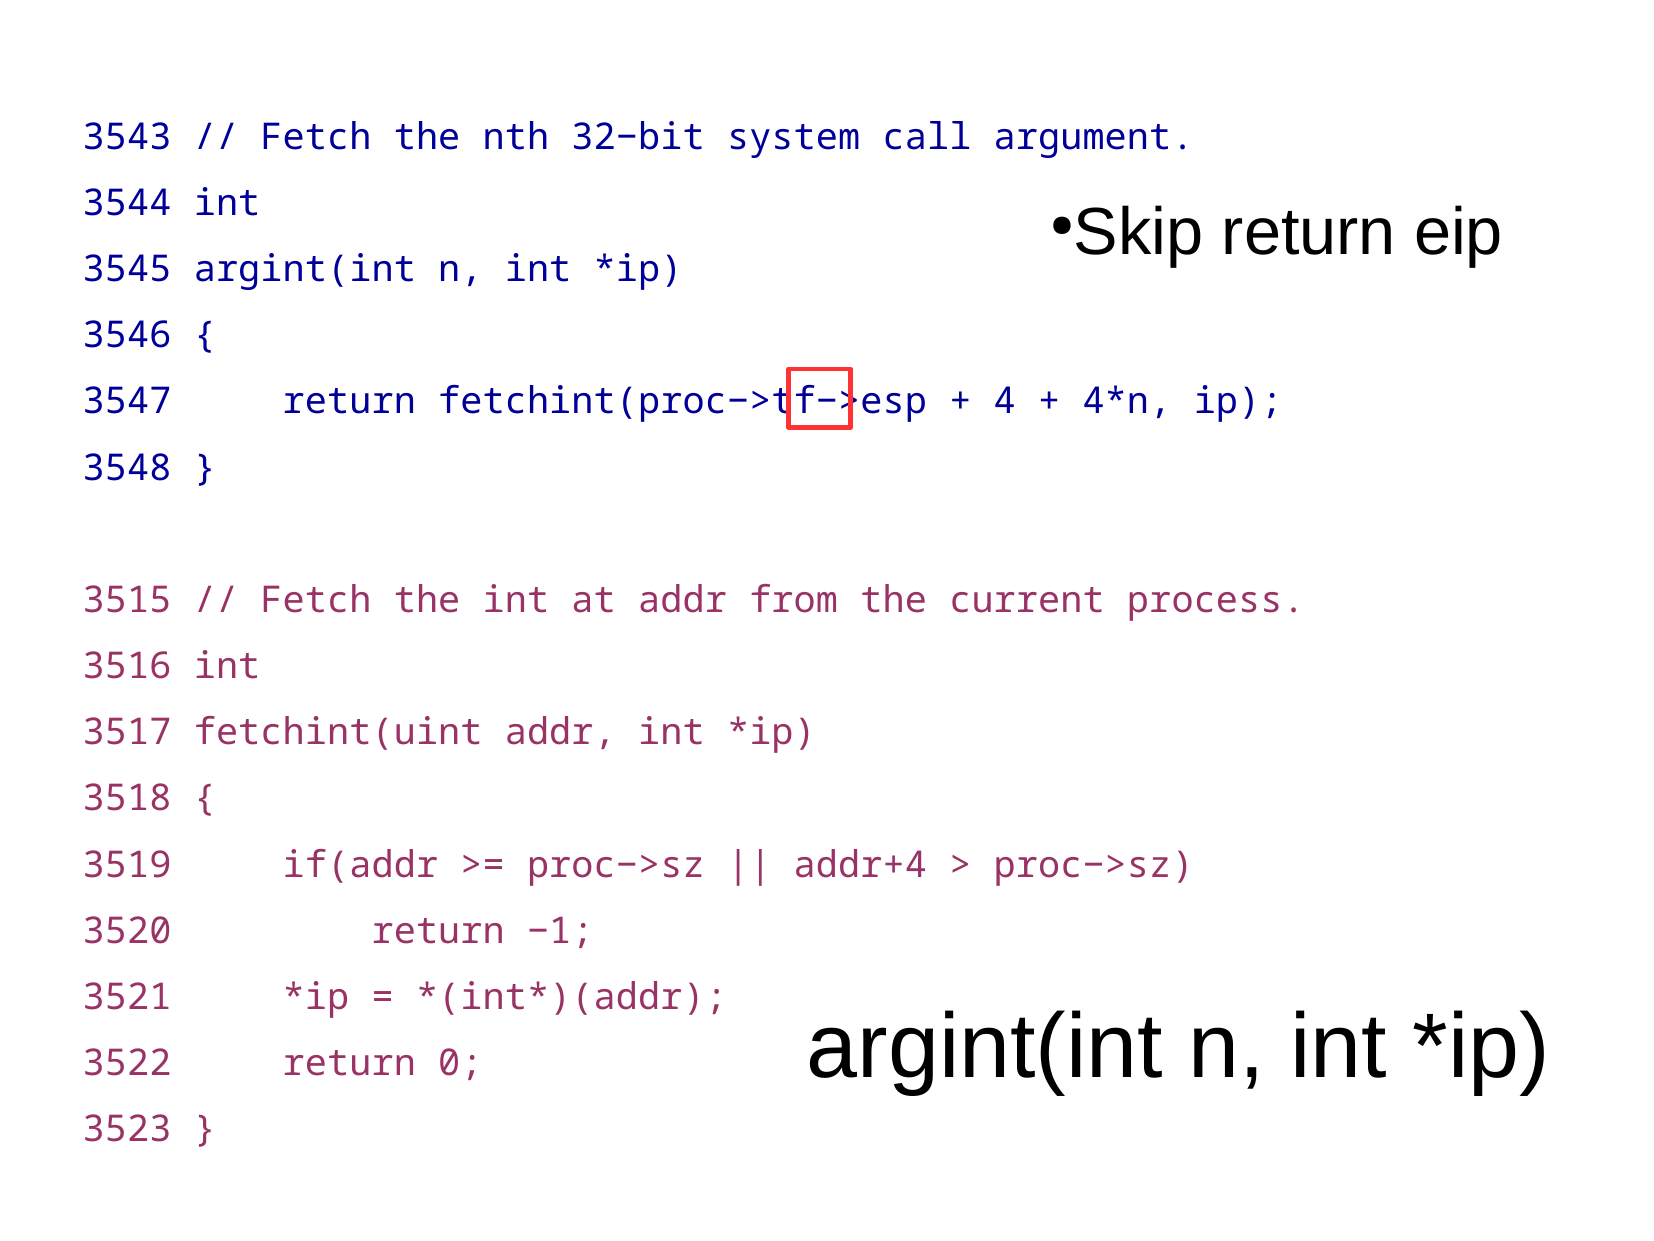

3543 // Fetch the nth 32−bit system call argument.
3544 int
3545 argint(int n, int *ip)
3546 {
3547     return fetchint(proc−>tf−>esp + 4 + 4*n, ip);
3548 }

3515 // Fetch the int at addr from the current process.
3516 int
3517 fetchint(uint addr, int *ip)
3518 {
3519     if(addr >= proc−>sz || addr+4 > proc−>sz)
3520         return −1;
3521     *ip = *(int*)(addr);
3522     return 0;
3523 }

Skip return eip

argint(int n, int *ip)